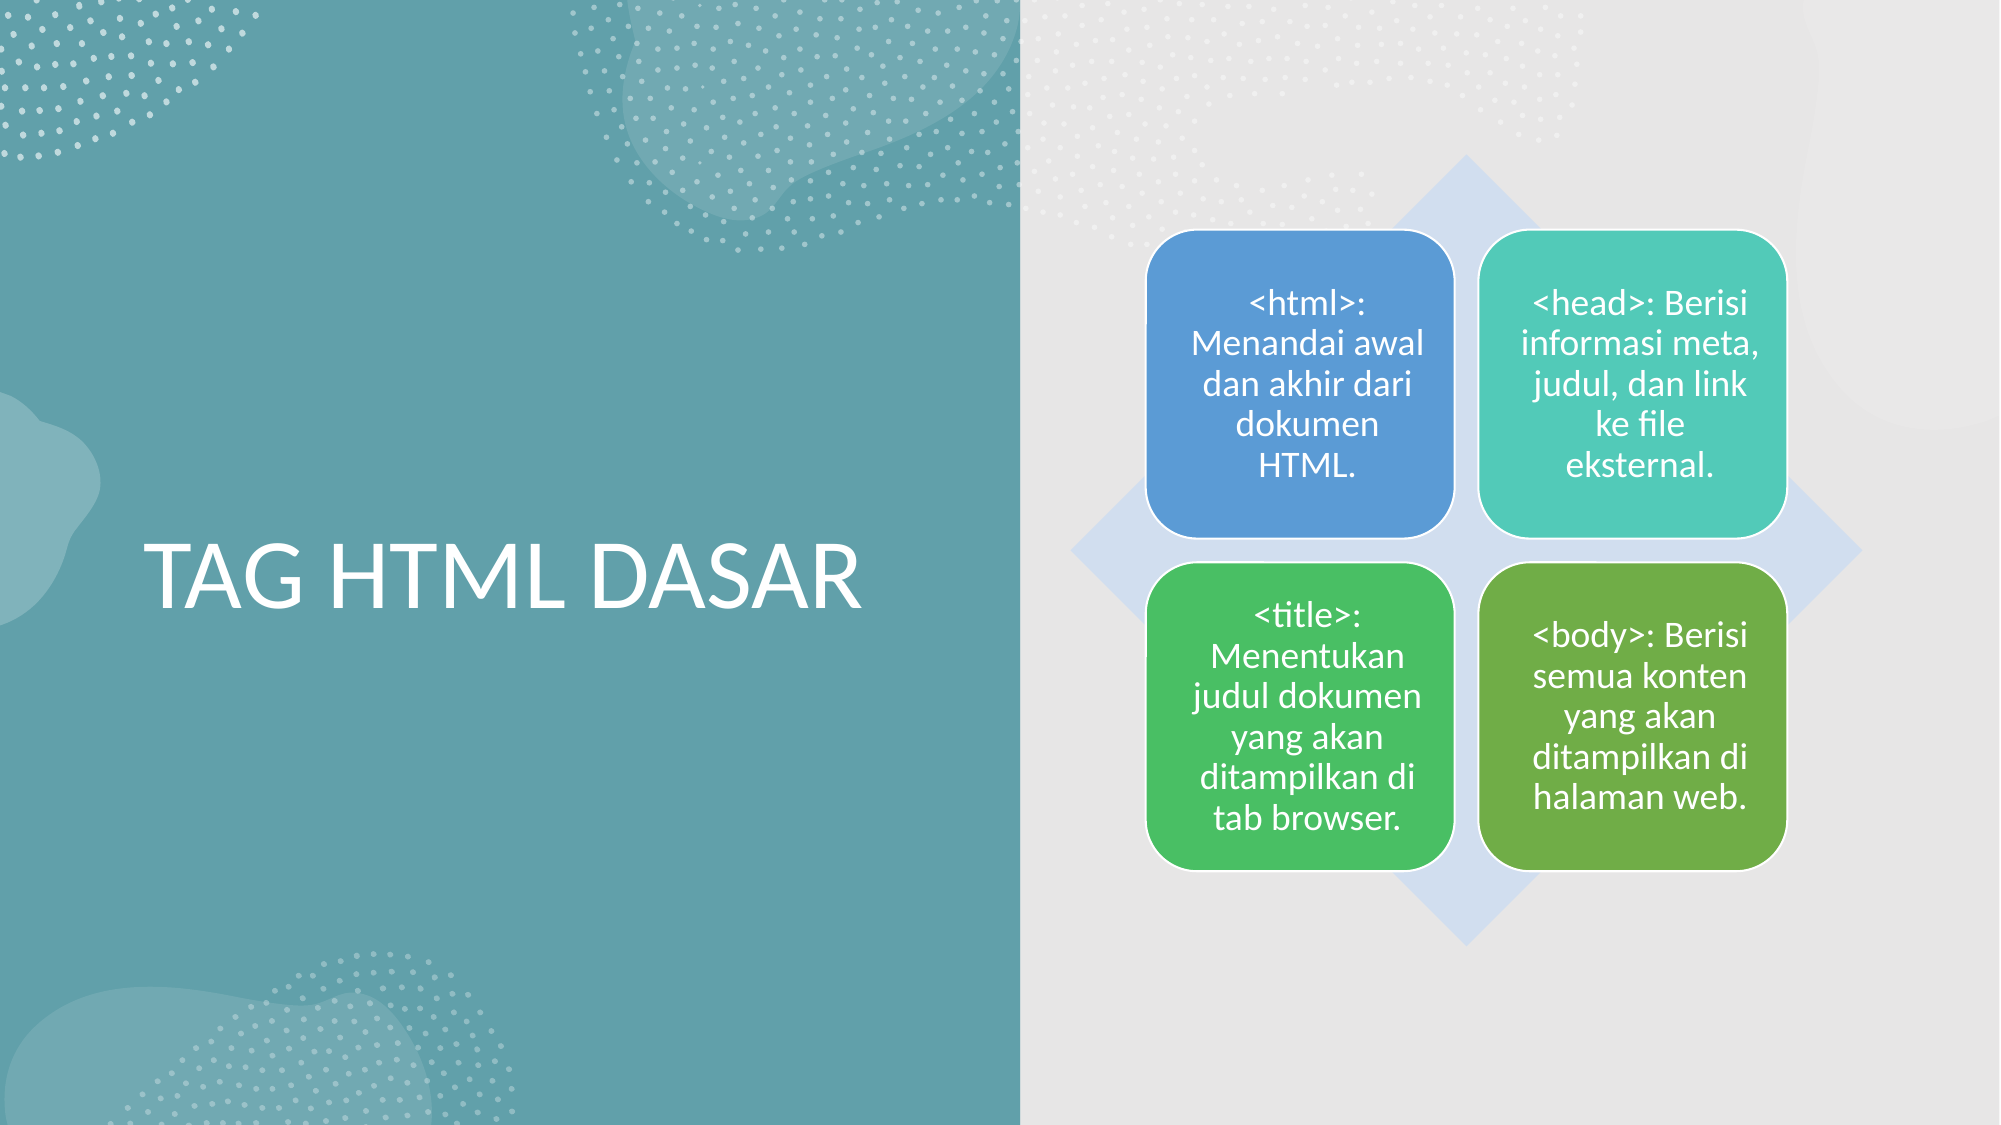

<html>: Menandai awal dan akhir dari dokumen HTML.
<head>: Berisi informasi meta, judul, dan link ke file eksternal.
<title>: Menentukan judul dokumen yang akan ditampilkan di tab browser.
<body>: Berisi semua konten yang akan ditampilkan di halaman web.
# TAG HTML DASAR